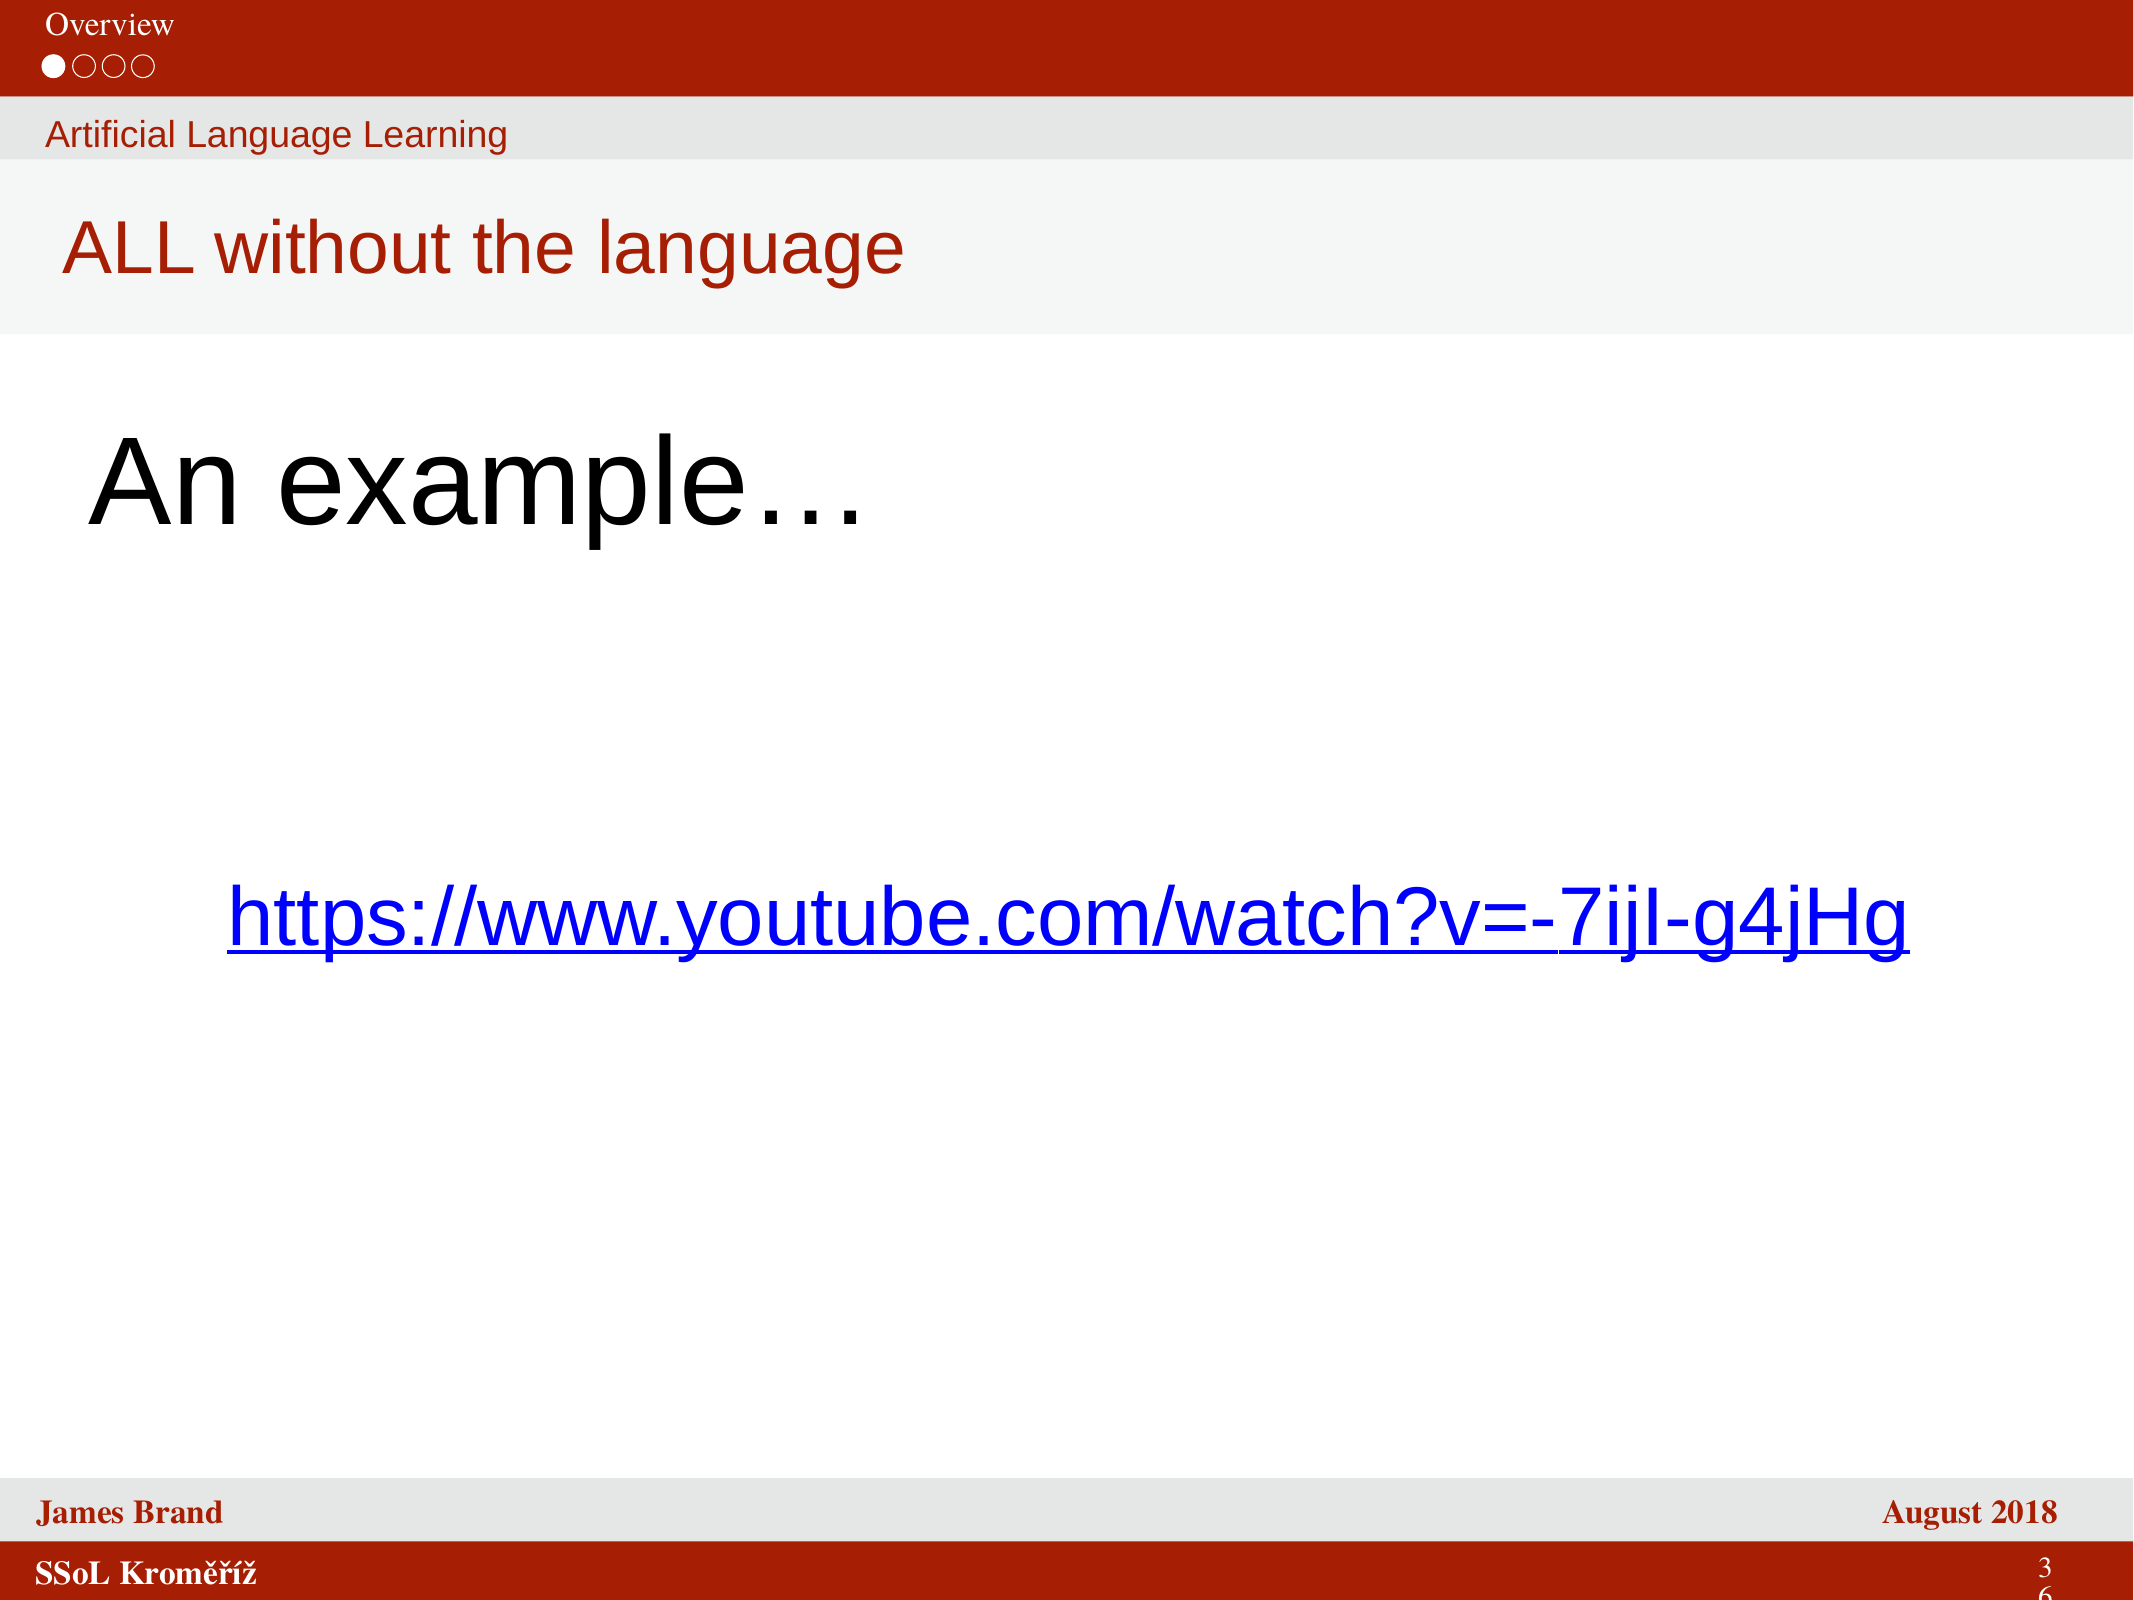

Overview

Artificial Language Learning
ALL without the language
An example…

https://www.youtube.com/watch?v=-7ijI-g4jHg

36